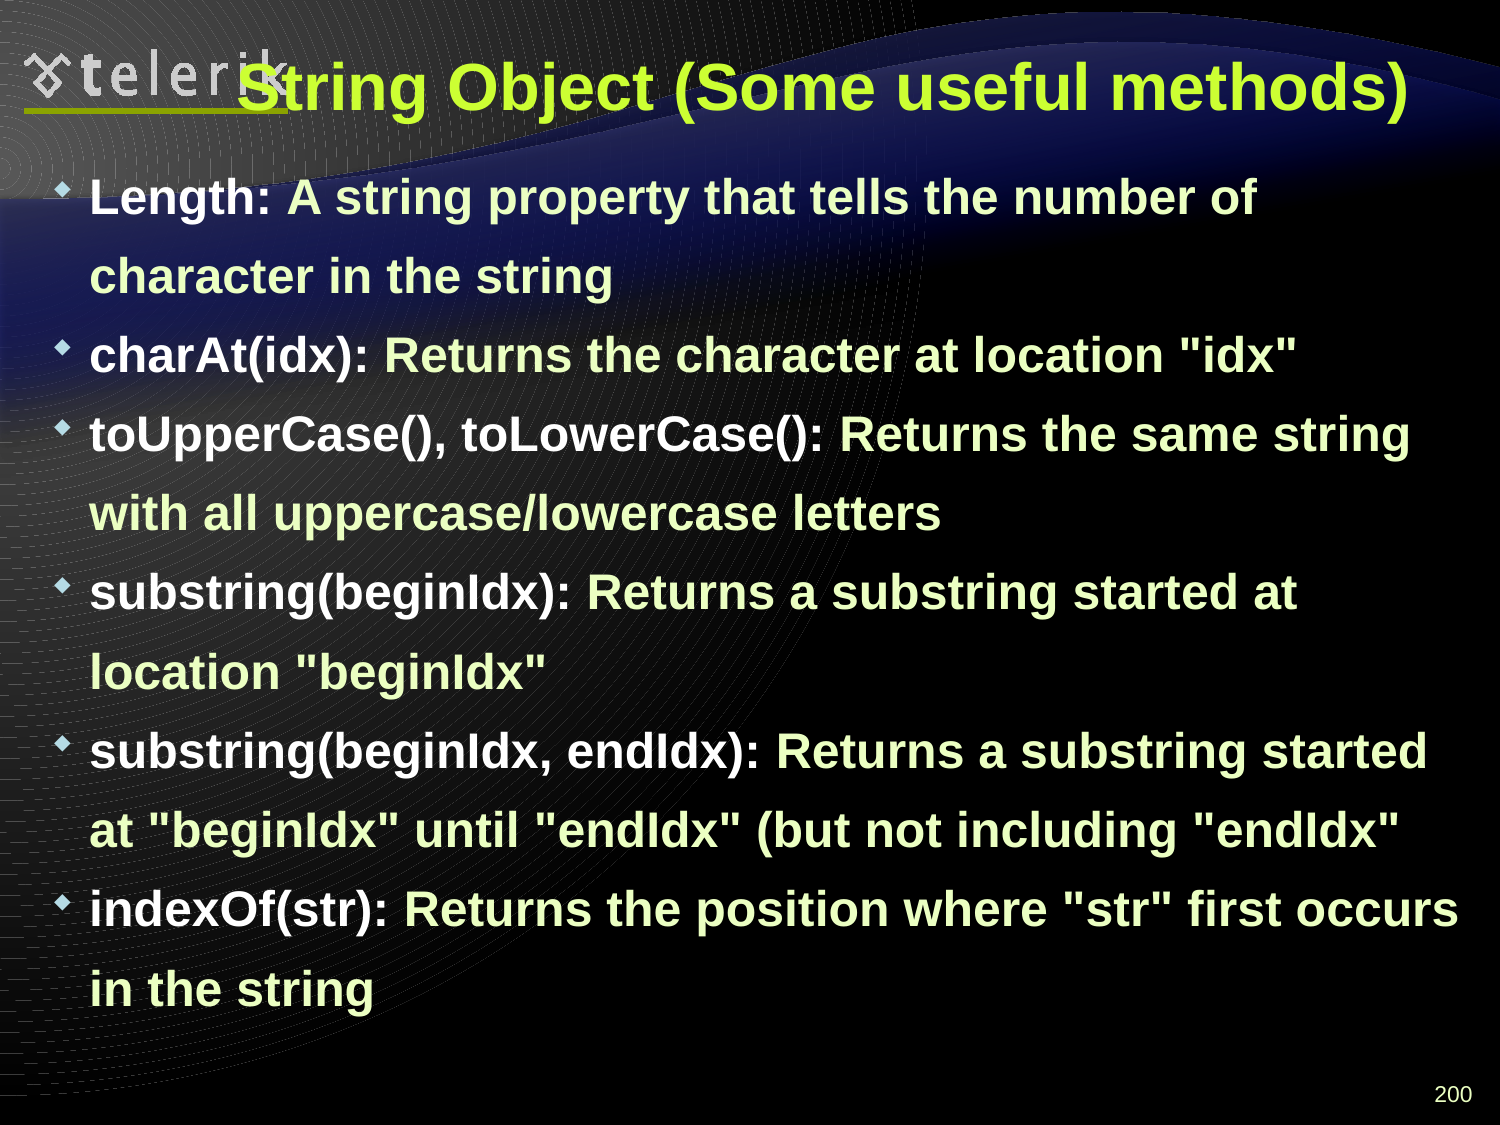

# String Object (Some useful methods)
Length: A string property that tells the number of character in the string
charAt(idx): Returns the character at location "idx"
toUpperCase(), toLowerCase(): Returns the same string with all uppercase/lowercase letters
substring(beginIdx): Returns a substring started at location "beginIdx"
substring(beginIdx, endIdx): Returns a substring started at "beginIdx" until "endIdx" (but not including "endIdx"
indexOf(str): Returns the position where "str" first occurs in the string
200